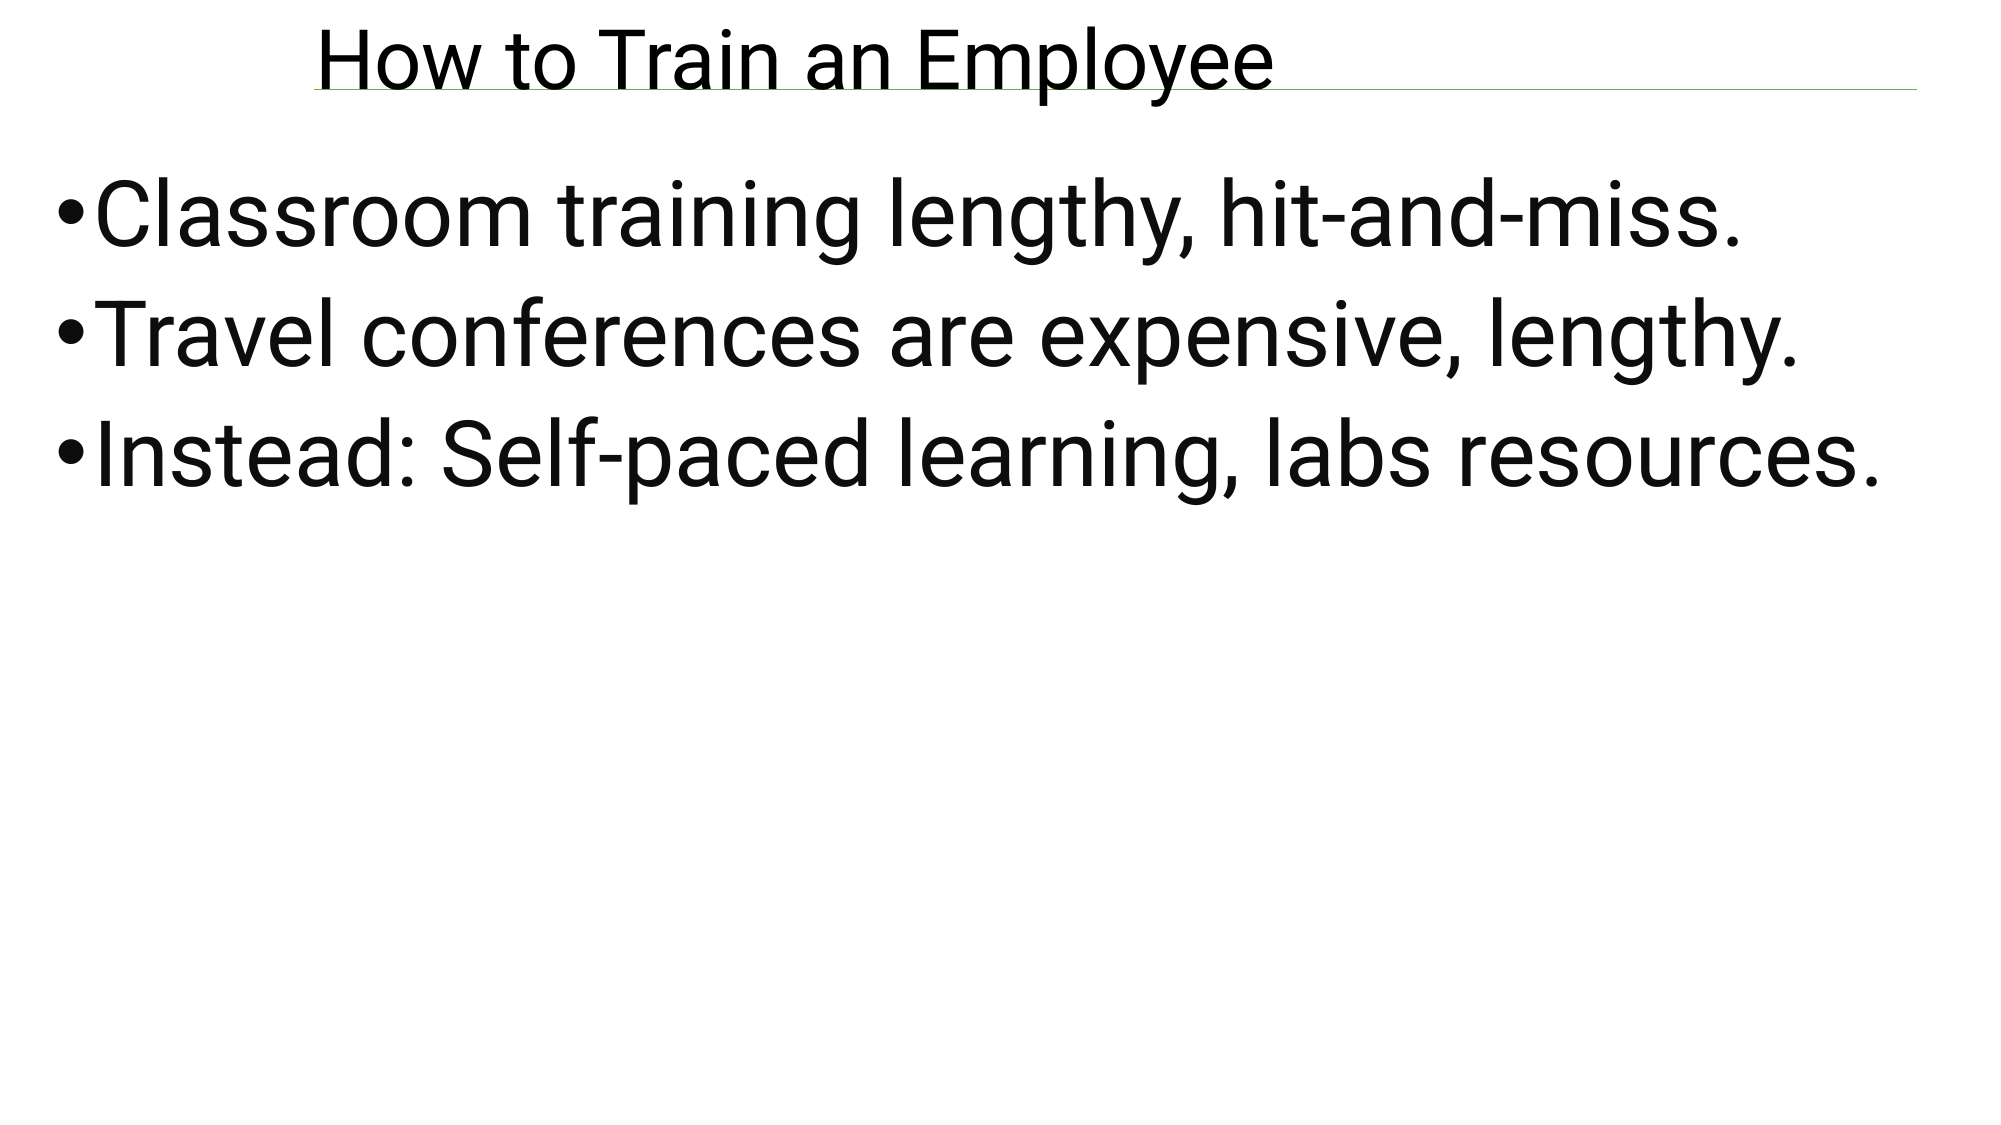

# How to Train an Employee
Classroom training lengthy, hit-and-miss.
Travel conferences are expensive, lengthy.
Instead: Self-paced learning, labs resources.